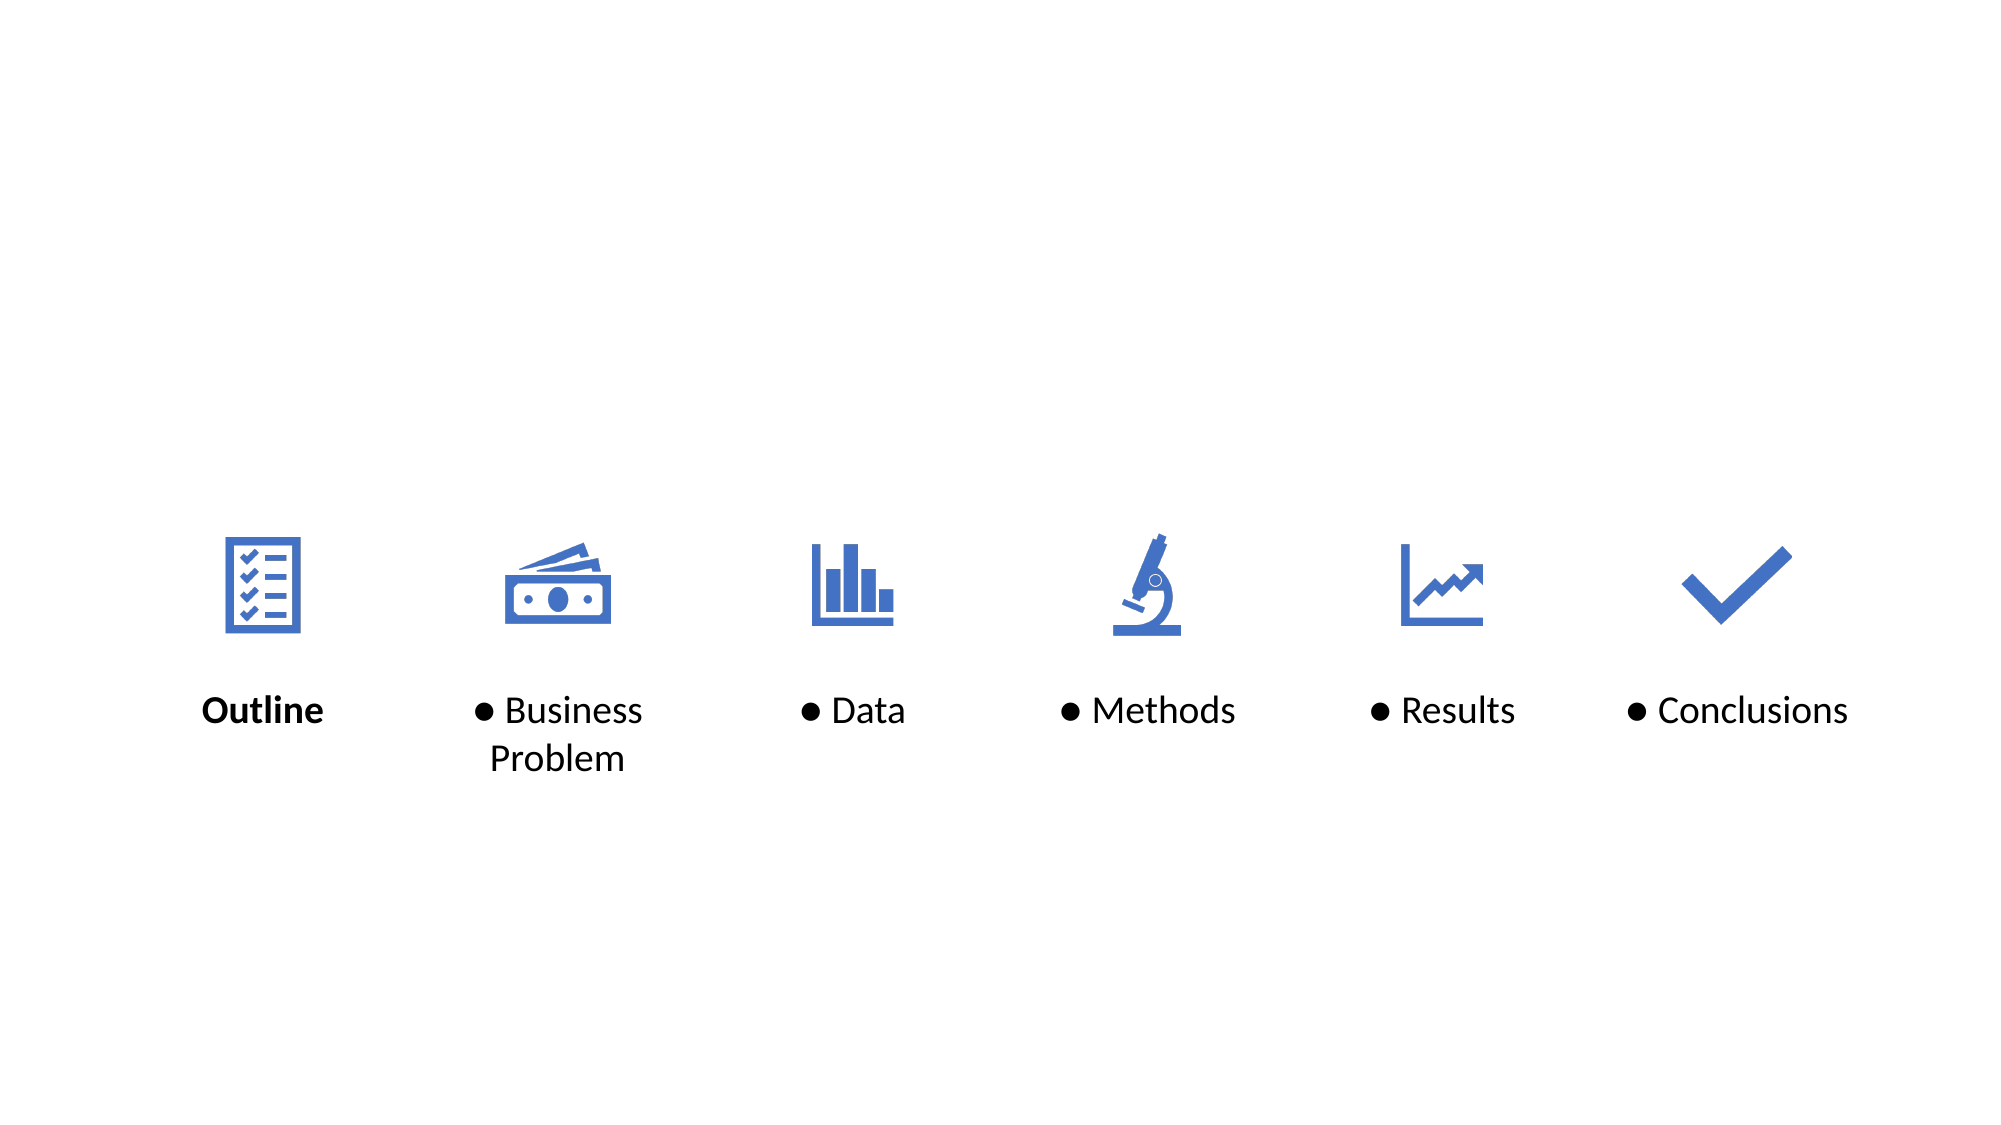

#
Outline
● Business Problem
● Data
● Methods
● Results
● Conclusions